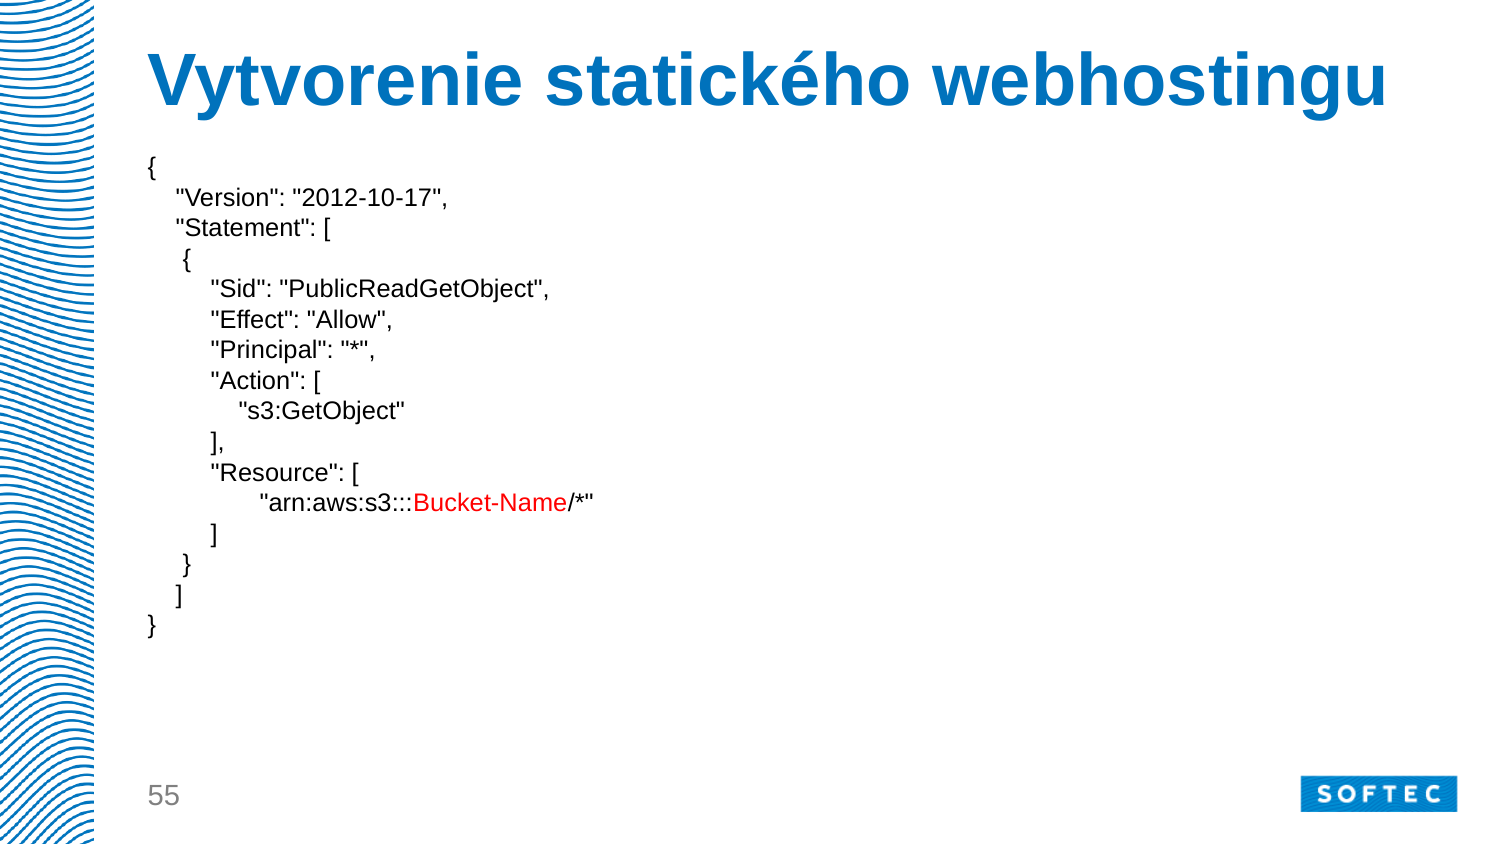

# Vytvorenie statického webhostingu
{
    "Version": "2012-10-17",
    "Statement": [
     {
         "Sid": "PublicReadGetObject",
         "Effect": "Allow",
         "Principal": "*",
         "Action": [
             "s3:GetObject"
         ],
         "Resource": [
                "arn:aws:s3:::Bucket-Name/*"
         ]
     }
    ]
}